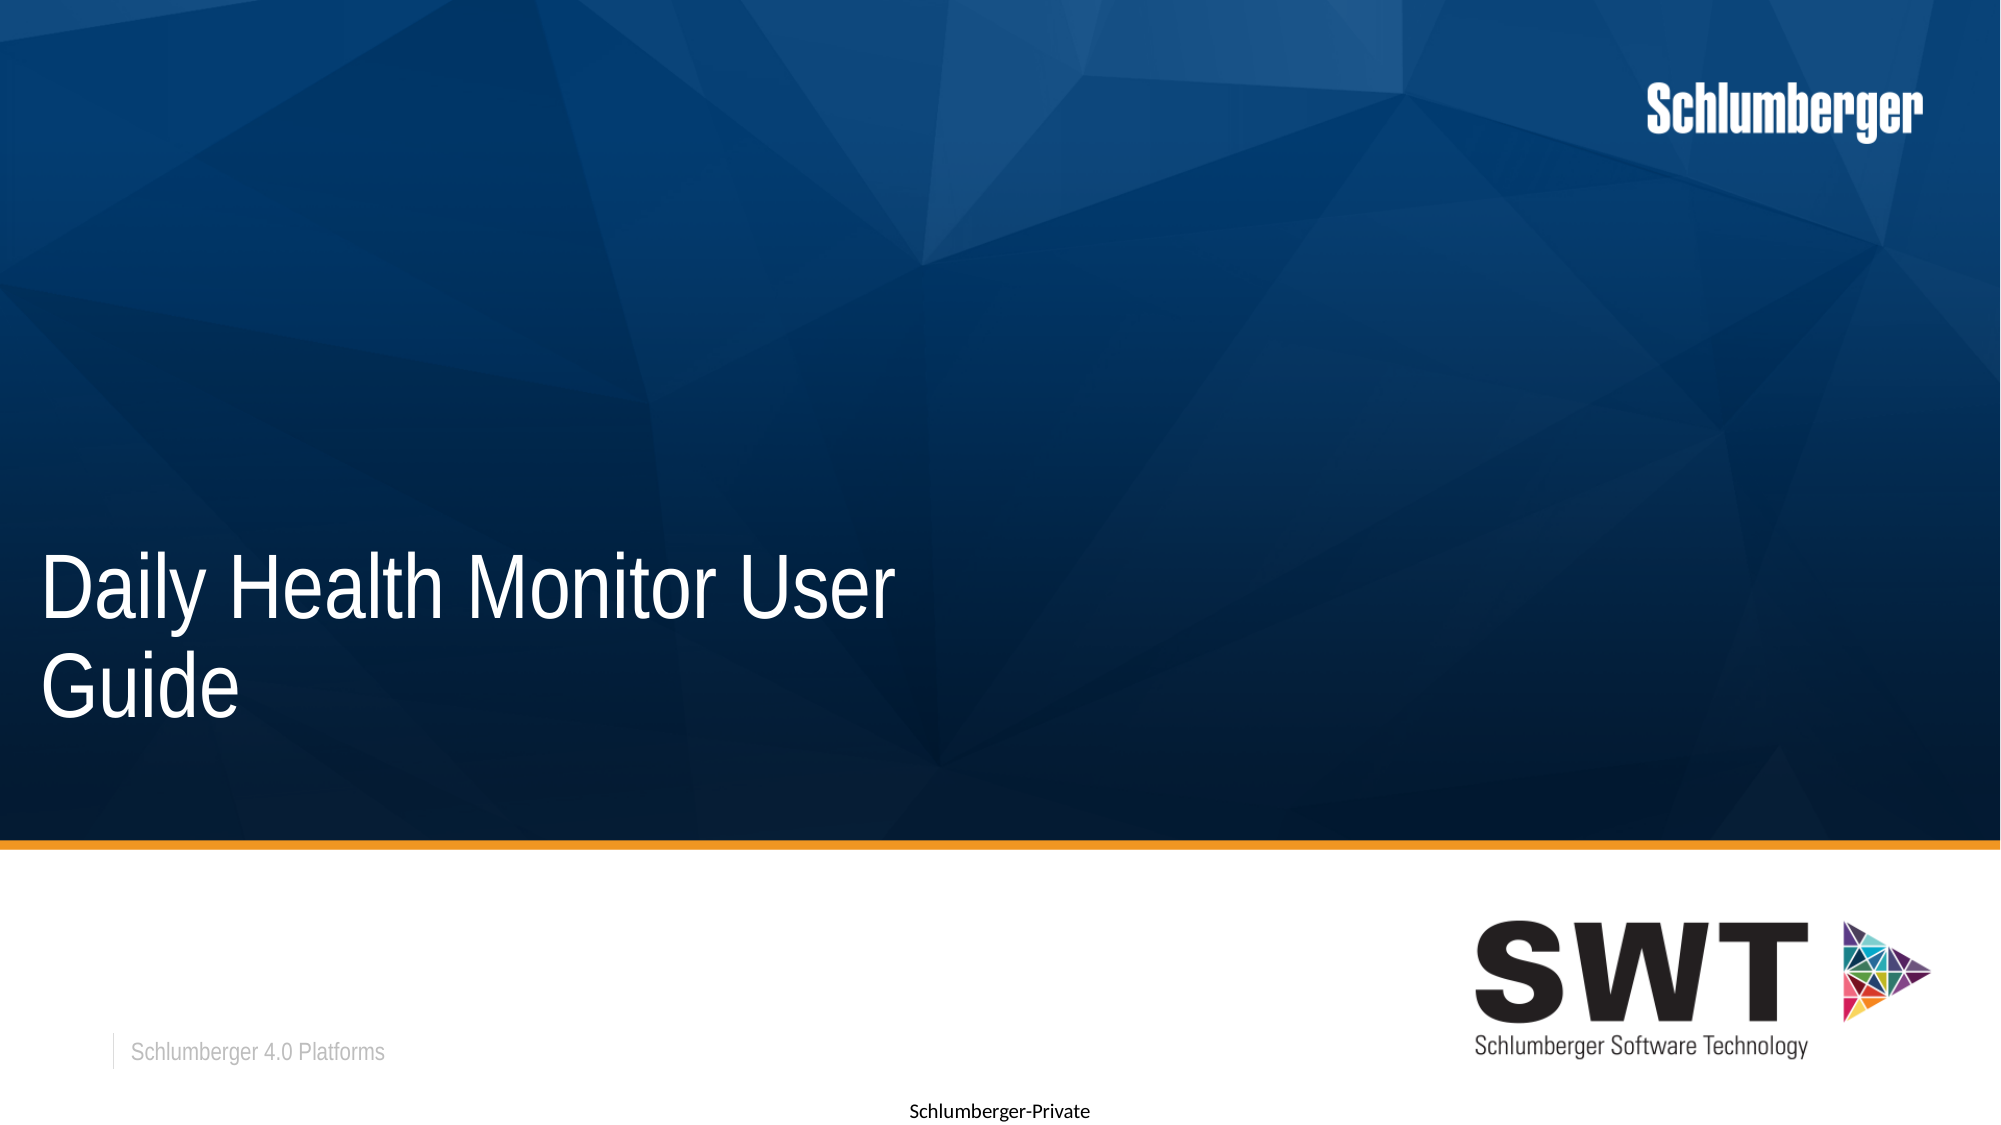

# Daily Health Monitor User Guide
1